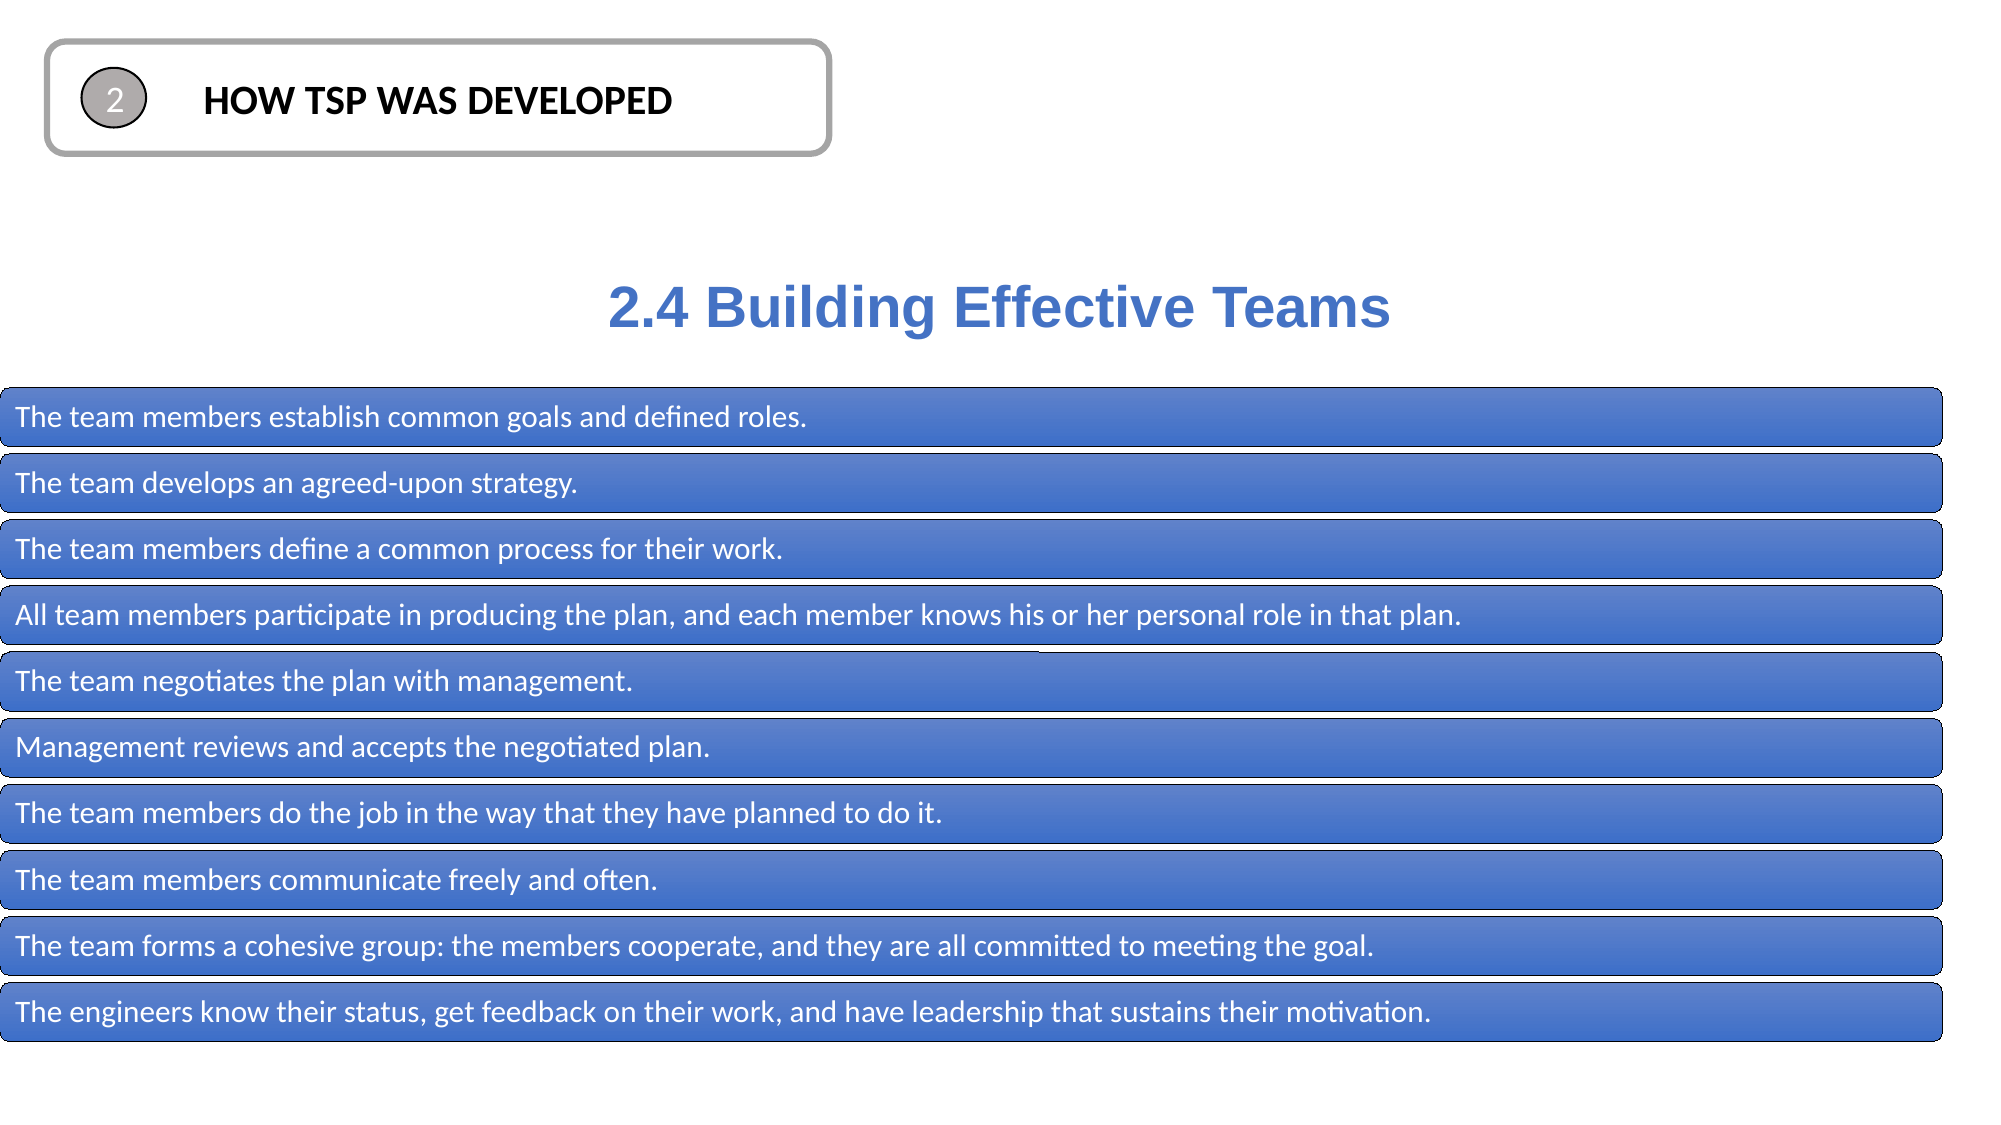

HOW TSP WAS DEVELOPED
2
   2.4 Building Effective Teams
The team members establish common goals and defined roles.
The team develops an agreed-upon strategy.
The team members define a common process for their work.
All team members participate in producing the plan, and each member knows his or her personal role in that plan.
The team negotiates the plan with management.
Management reviews and accepts the negotiated plan.
The team members do the job in the way that they have planned to do it.
The team members communicate freely and often.
The team forms a cohesive group: the members cooperate, and they are all committed to meeting the goal.
The engineers know their status, get feedback on their work, and have leadership that sustains their motivation.